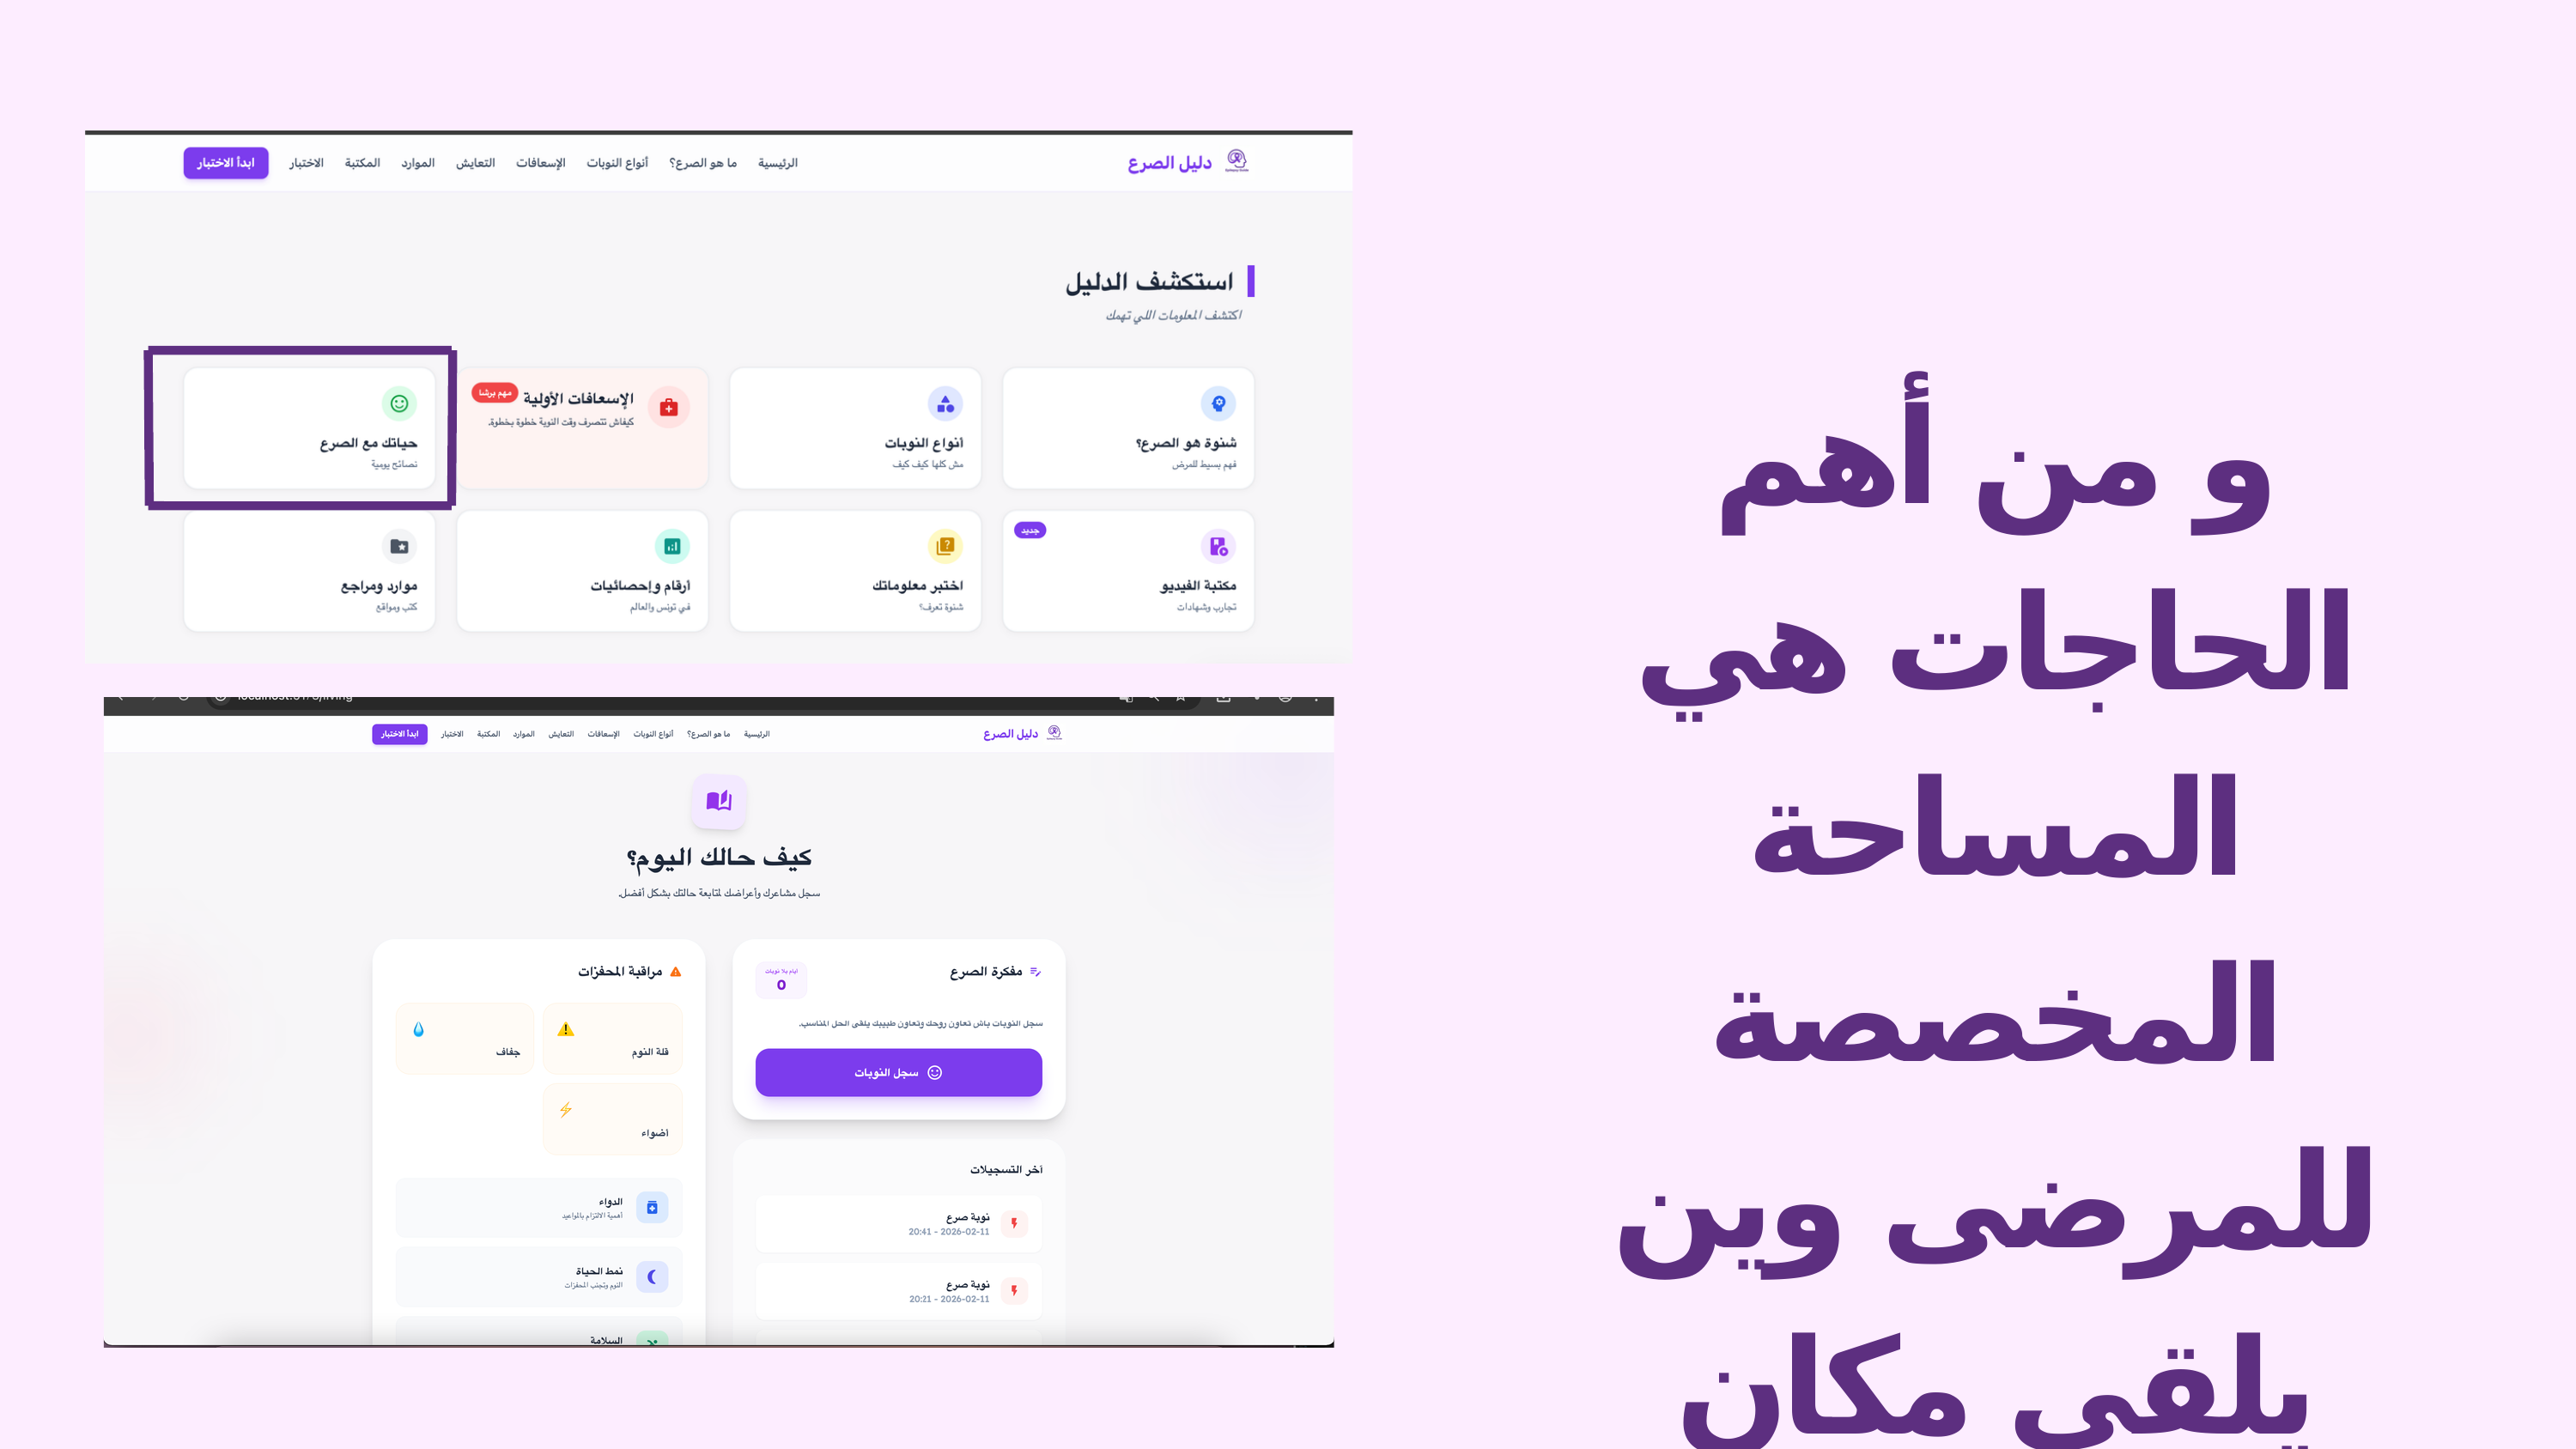

و من أهم الحاجات هي المساحة المخصصة للمرضى وين يلقى مكان يساعده على متابعة الحالة